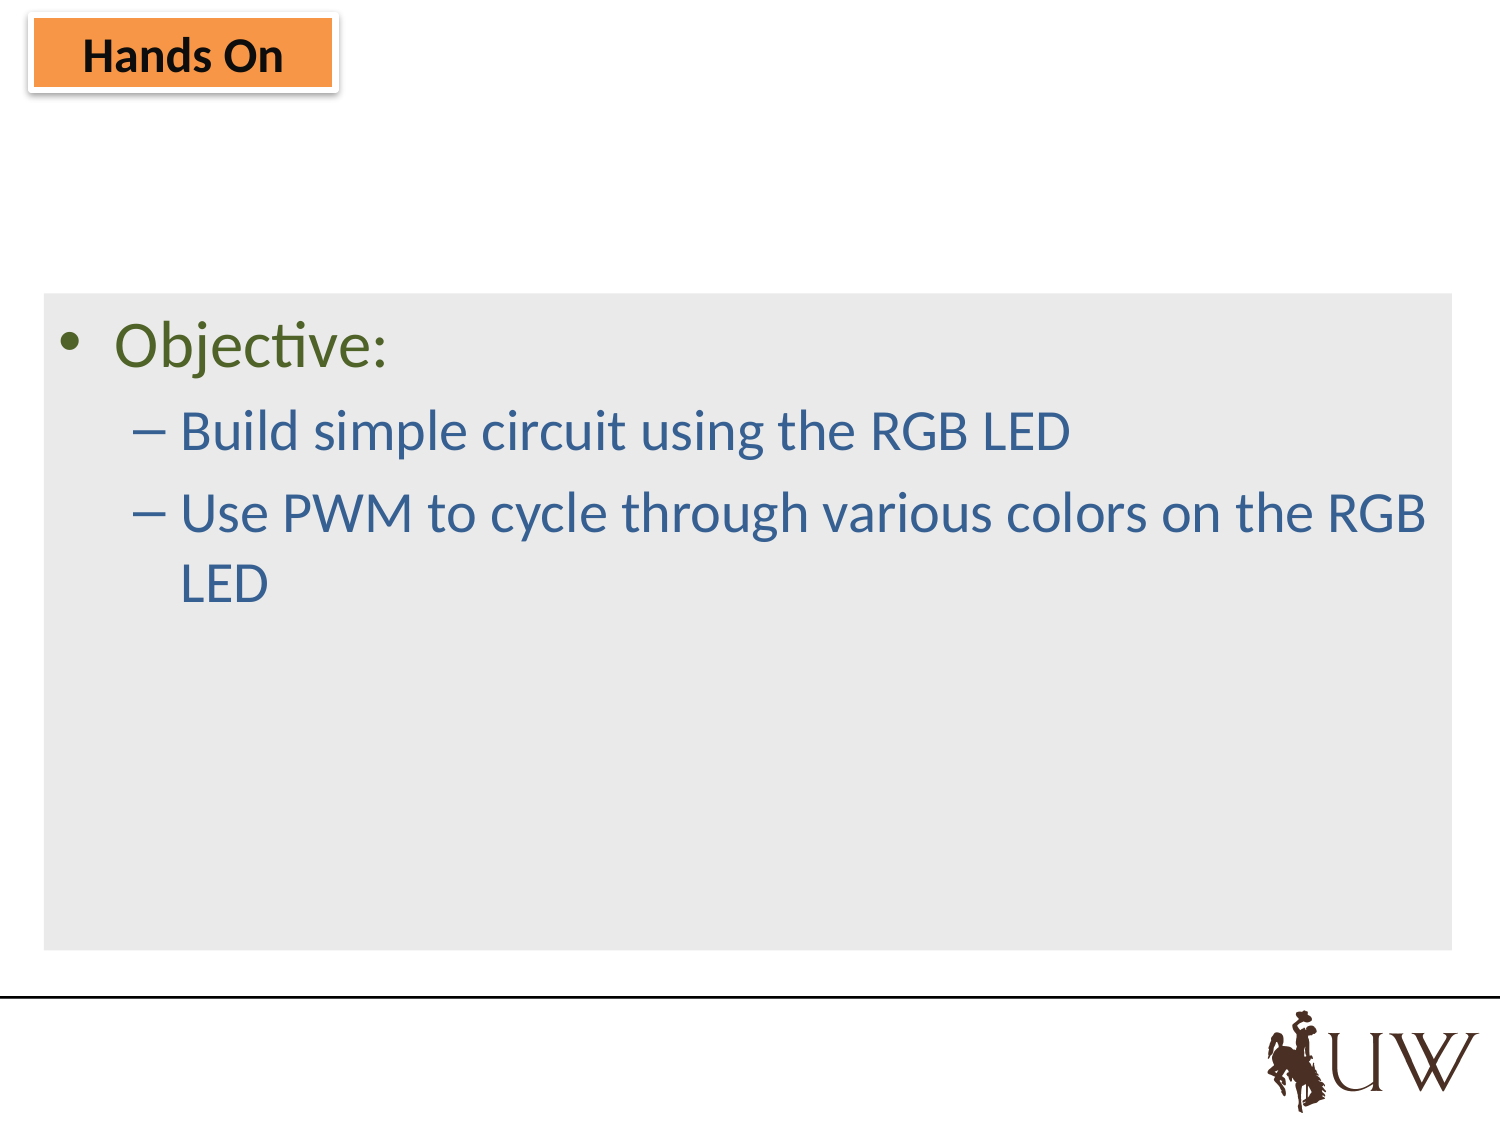

Hands On
Objective:
Build simple circuit using the RGB LED
Use PWM to cycle through various colors on the RGB LED